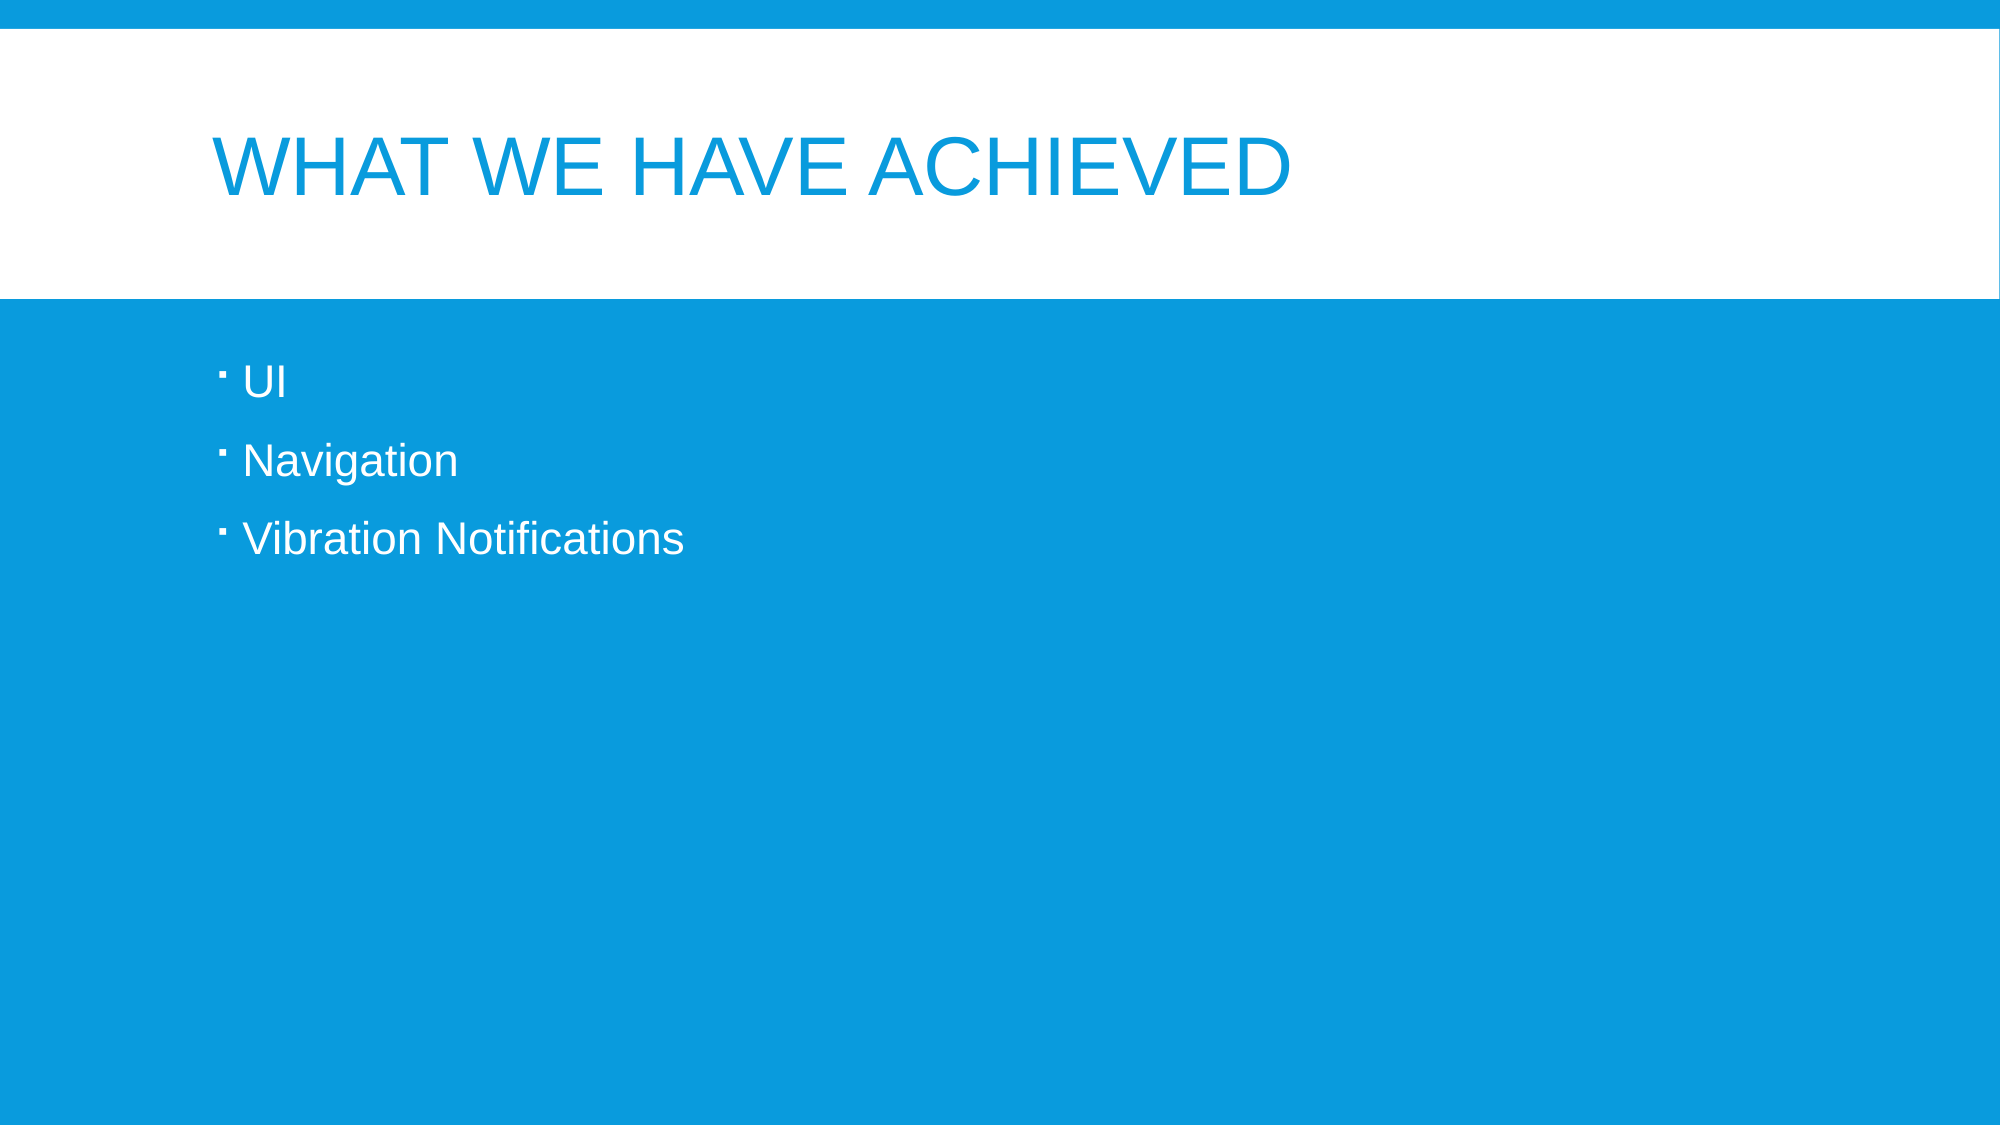

# What we have achieved
UI
Navigation
Vibration Notifications